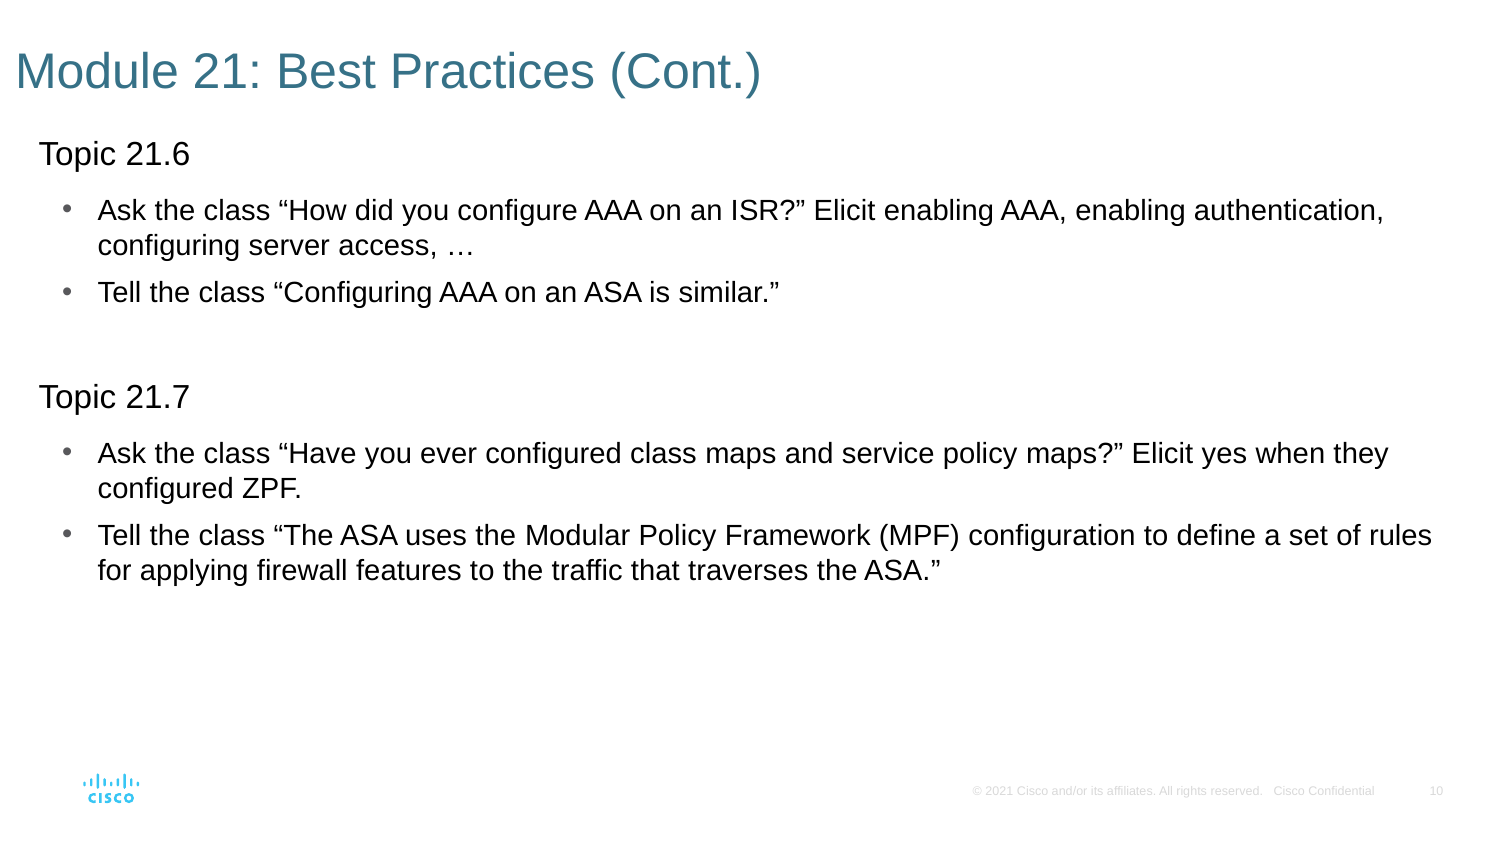

# Module 21: Best Practices (Cont.)
Topic 21.6
Ask the class “How did you configure AAA on an ISR?” Elicit enabling AAA, enabling authentication, configuring server access, …
Tell the class “Configuring AAA on an ASA is similar.”

Topic 21.7
Ask the class “Have you ever configured class maps and service policy maps?” Elicit yes when they configured ZPF.
Tell the class “The ASA uses the Modular Policy Framework (MPF) configuration to define a set of rules for applying firewall features to the traffic that traverses the ASA.”